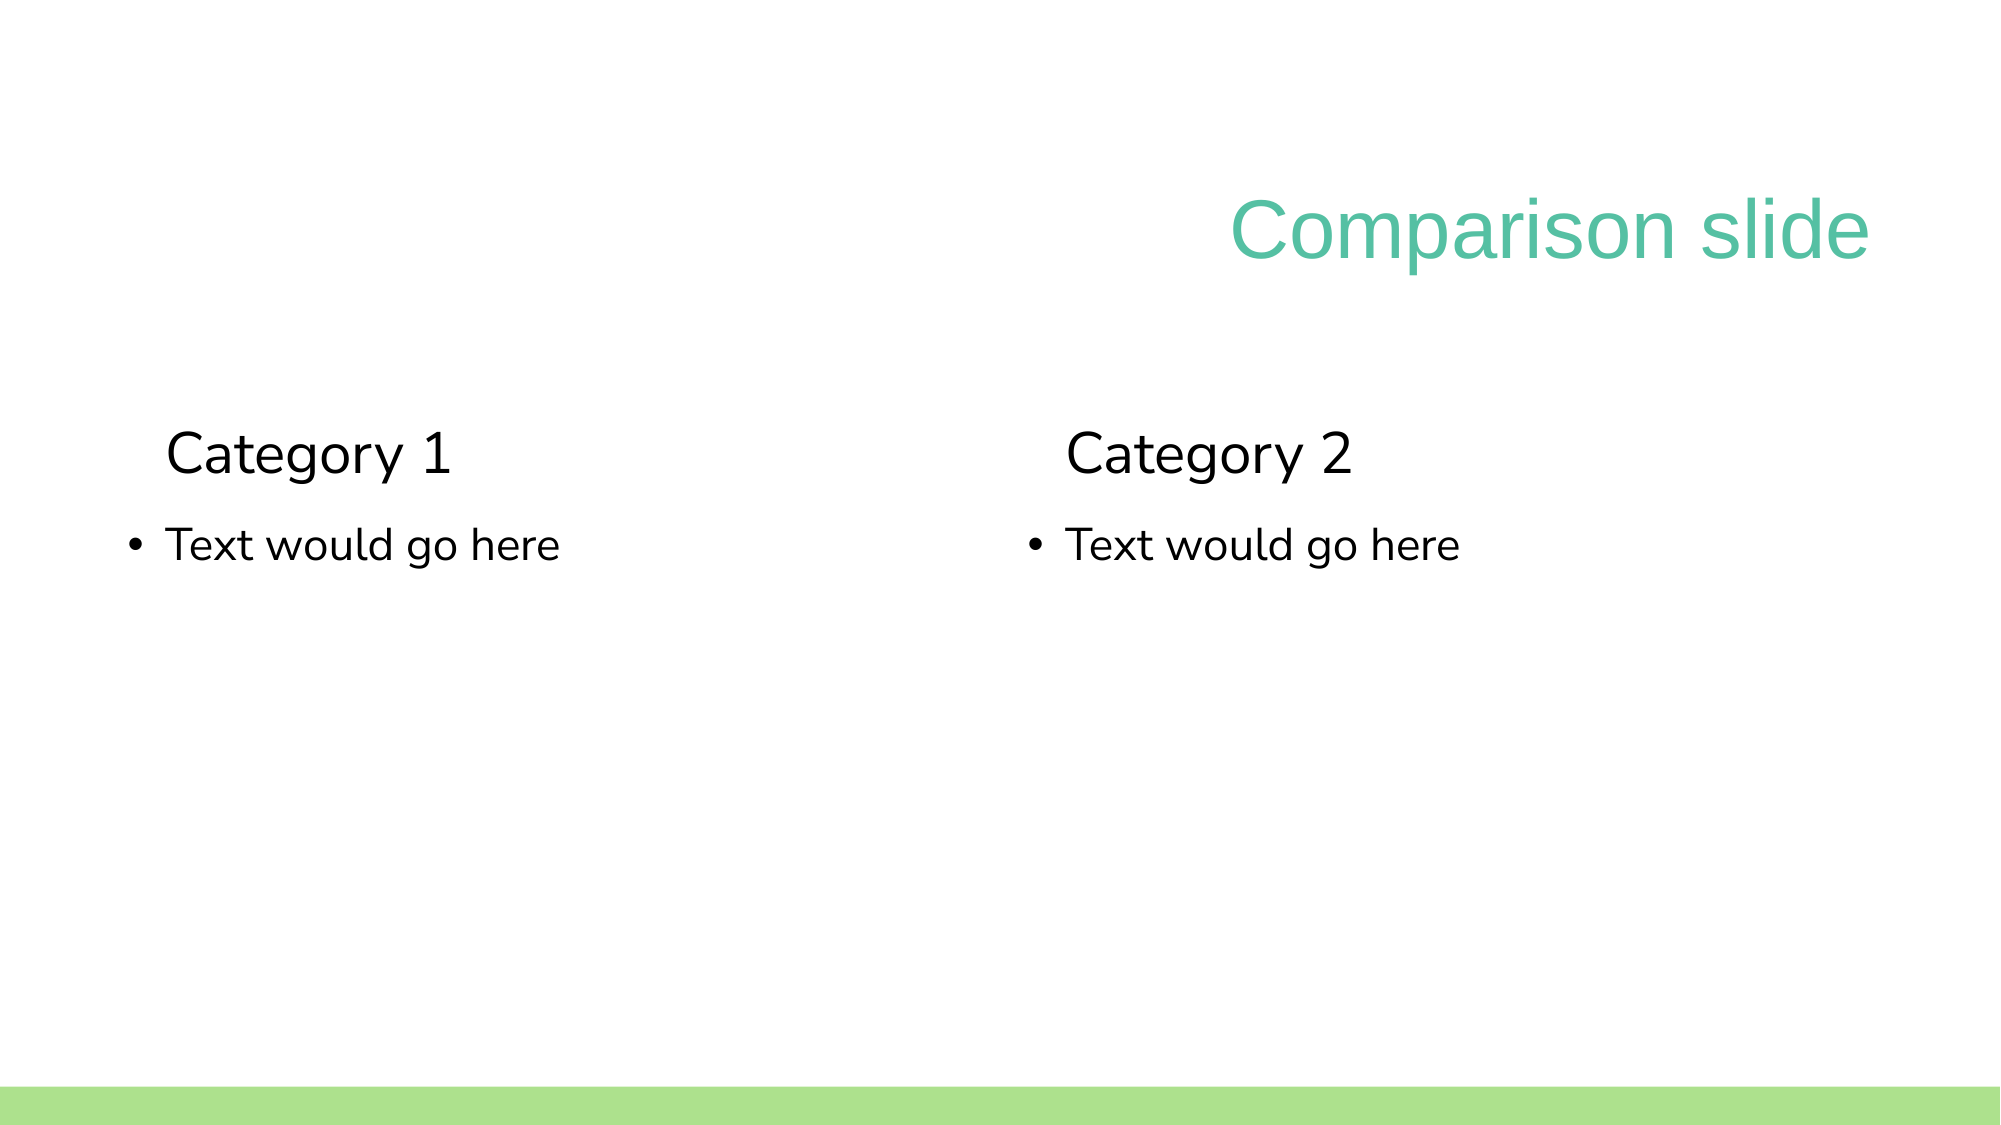

# Comparison slide
Category 1
Category 2
Text would go here
Text would go here